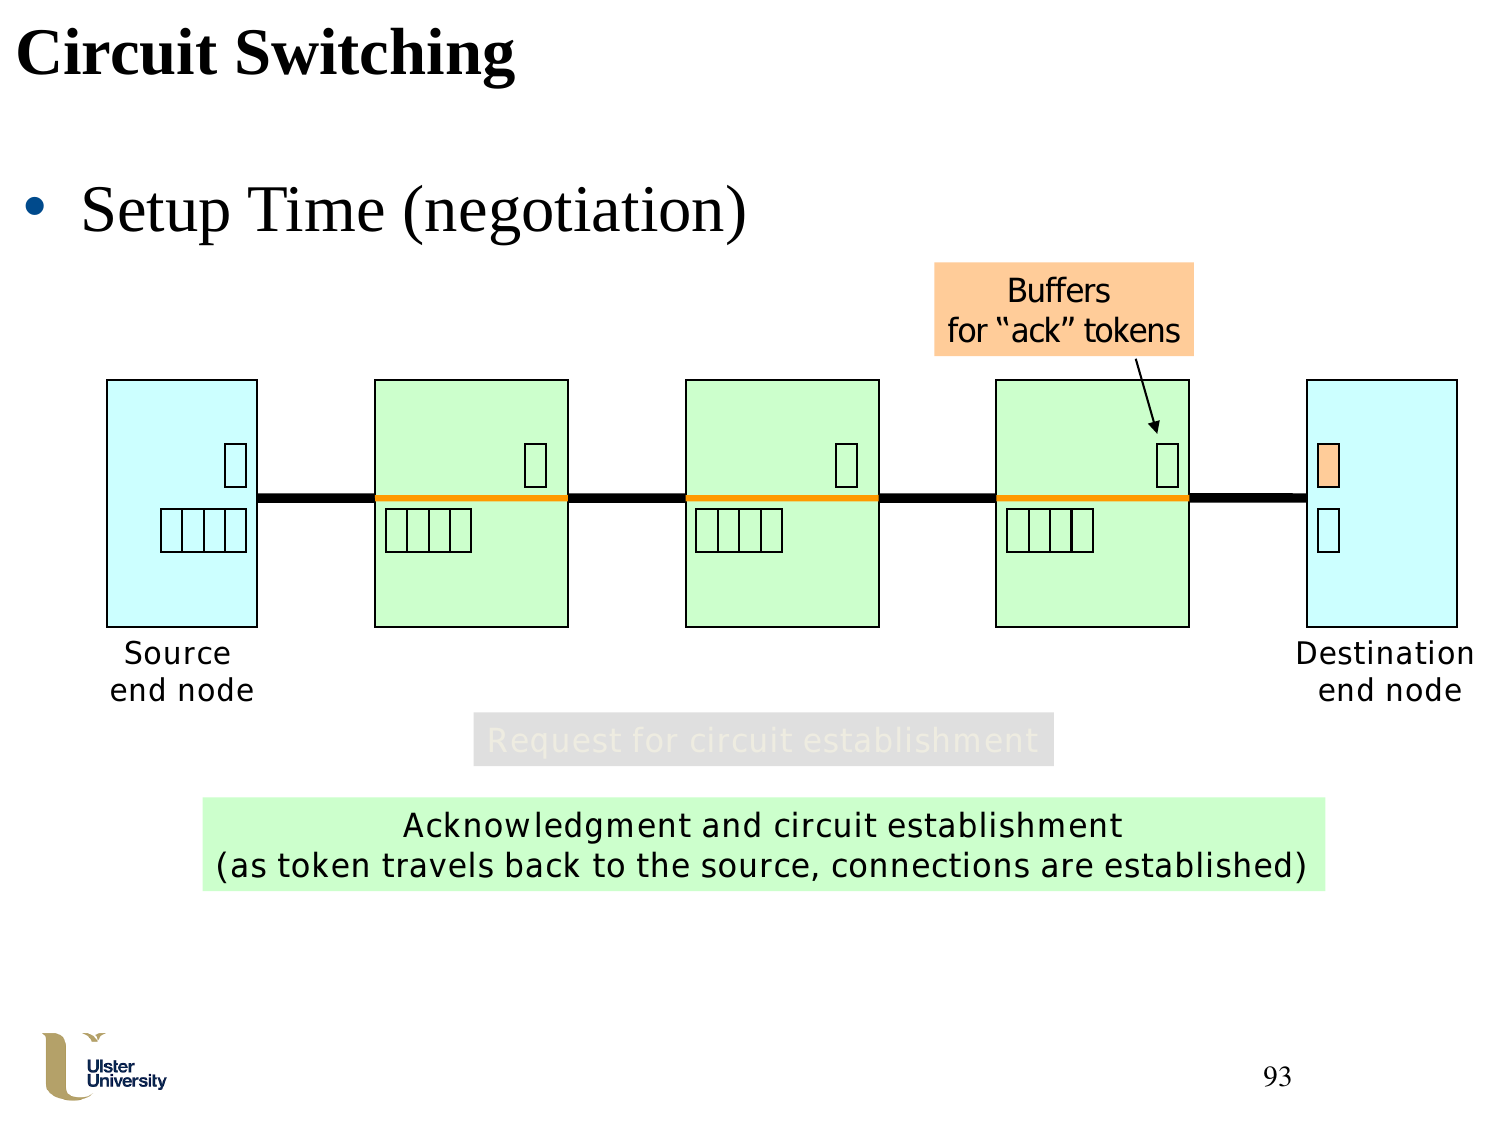

# Circuit Switching
93
Setup Time (negotiation)

Buffers
for “ack” tokens

Source
end node
Destination
end node
Request for circuit establishment
Acknowledgment and circuit establishment
(as token travels back to the source, connections are established)